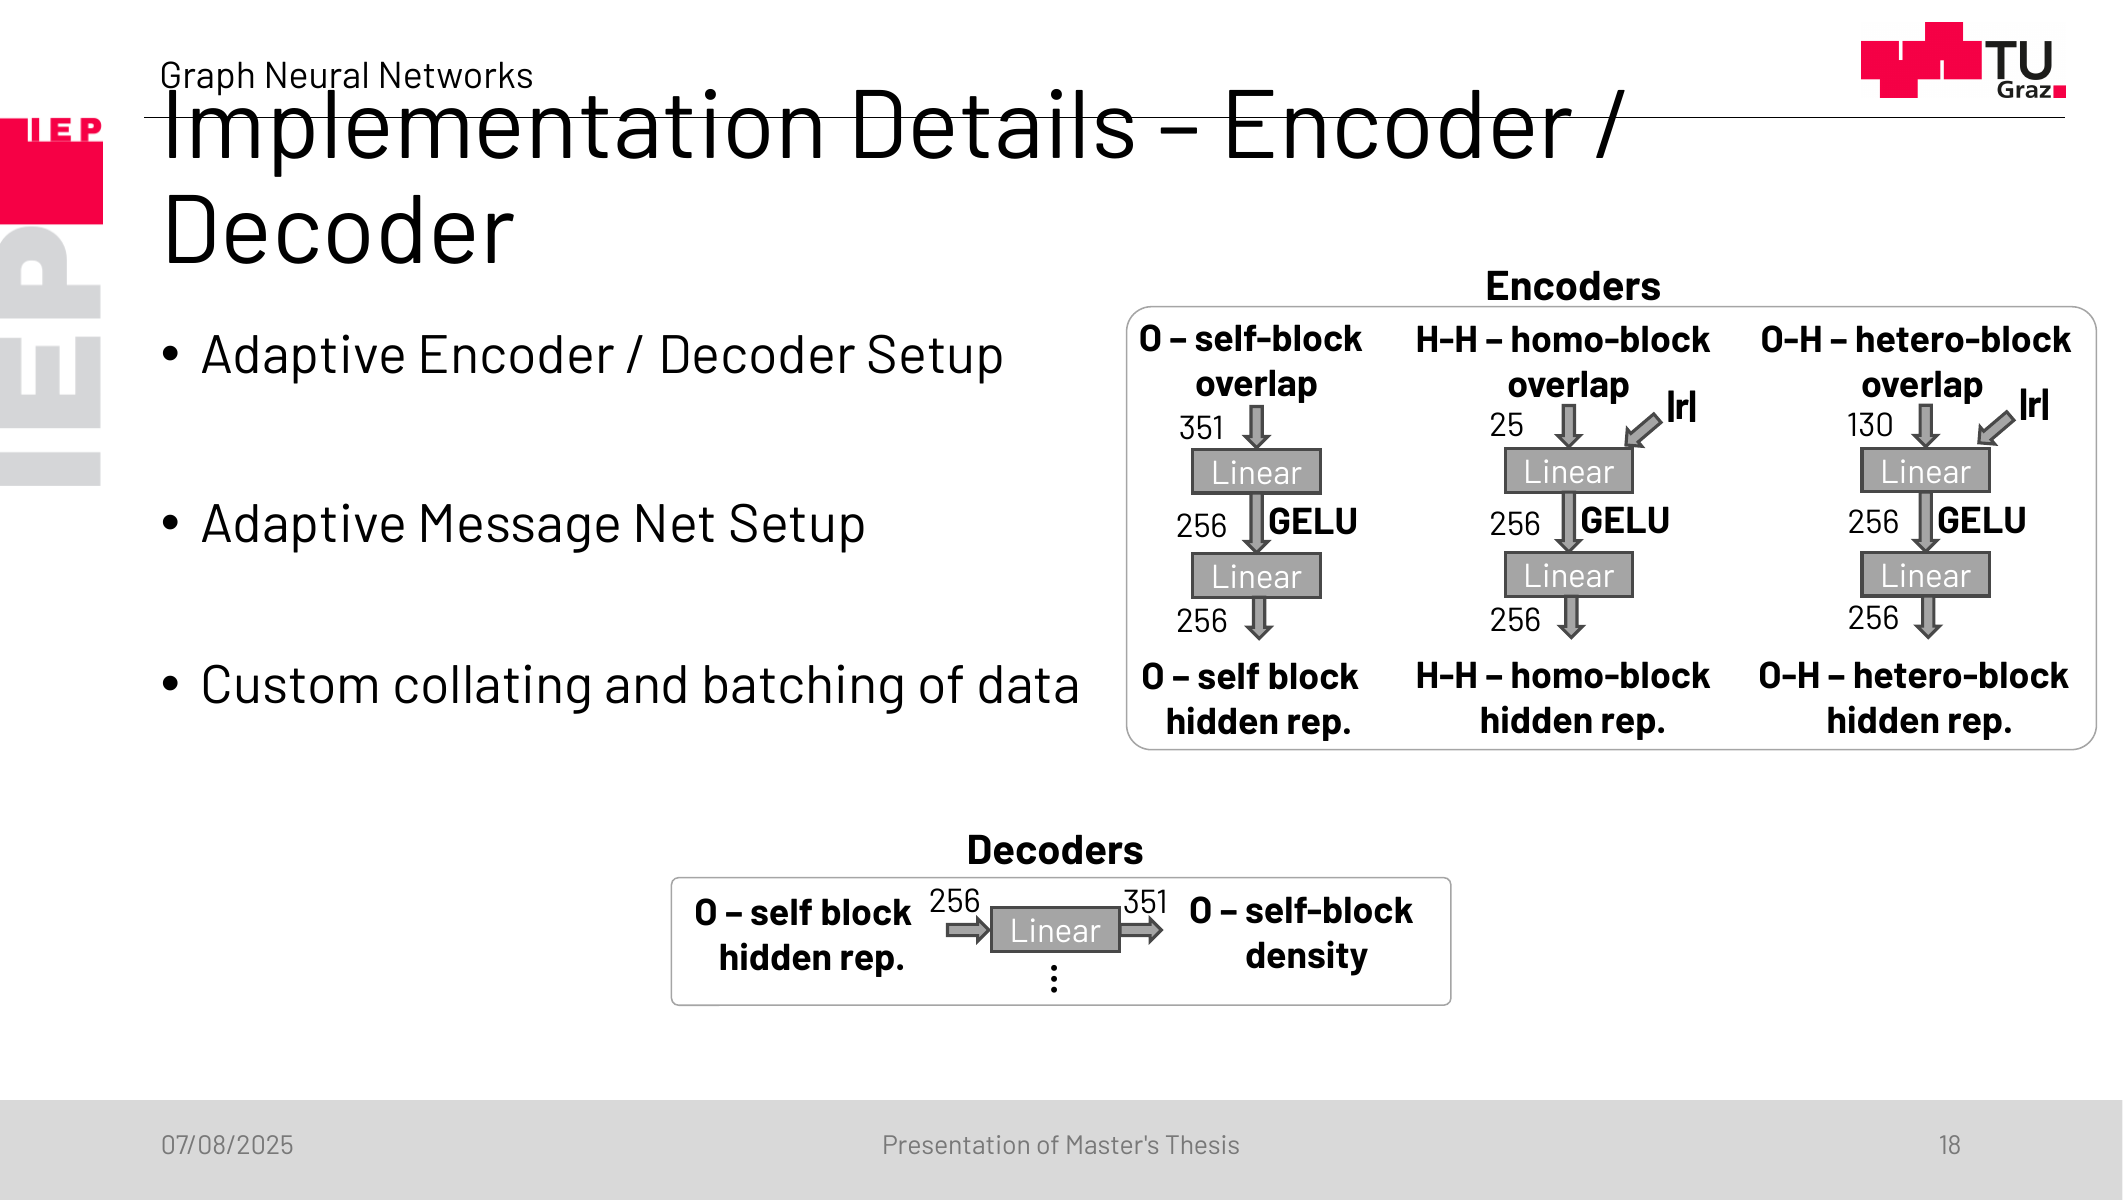

Graph Neural Networks
# Implementation Details – Encoder / Decoder
Encoders
O – self-block
overlap

Linear
GELU

Linear

O – self block
hidden rep.
H-H – homo-block
overlap

Linear
GELU

Linear

H-H – homo-block
hidden rep.

O-H – hetero-block
overlap

Linear
GELU

Linear

O-H – hetero-block
hidden rep.

|r|

|r|

25
130
351
256
256
256
256
256
256
Adaptive Encoder / Decoder Setup

Adaptive Message Net Setup

Custom collating and batching of data

Decoders
256
351

O – self-block
density
O – self block
hidden rep.
Linear

…
07/08/2025
Presentation of Master's Thesis
18